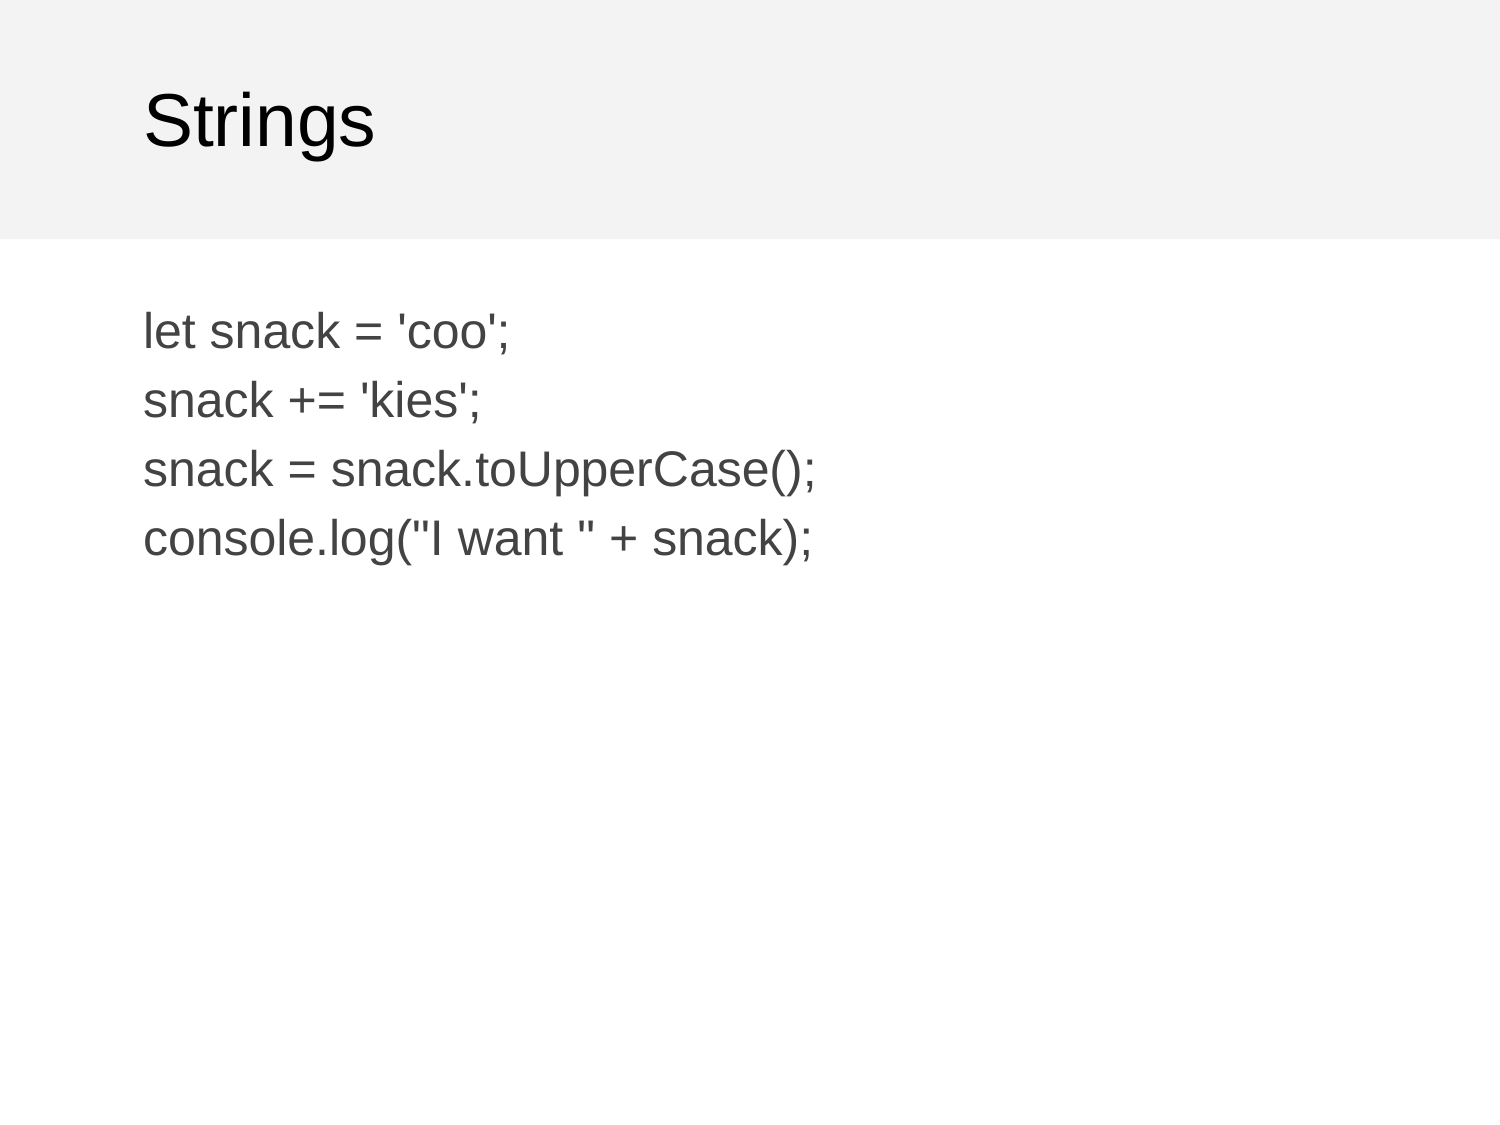

Strings
let snack = 'coo';
snack += 'kies';
snack = snack.toUpperCase();
console.log("I want " + snack);